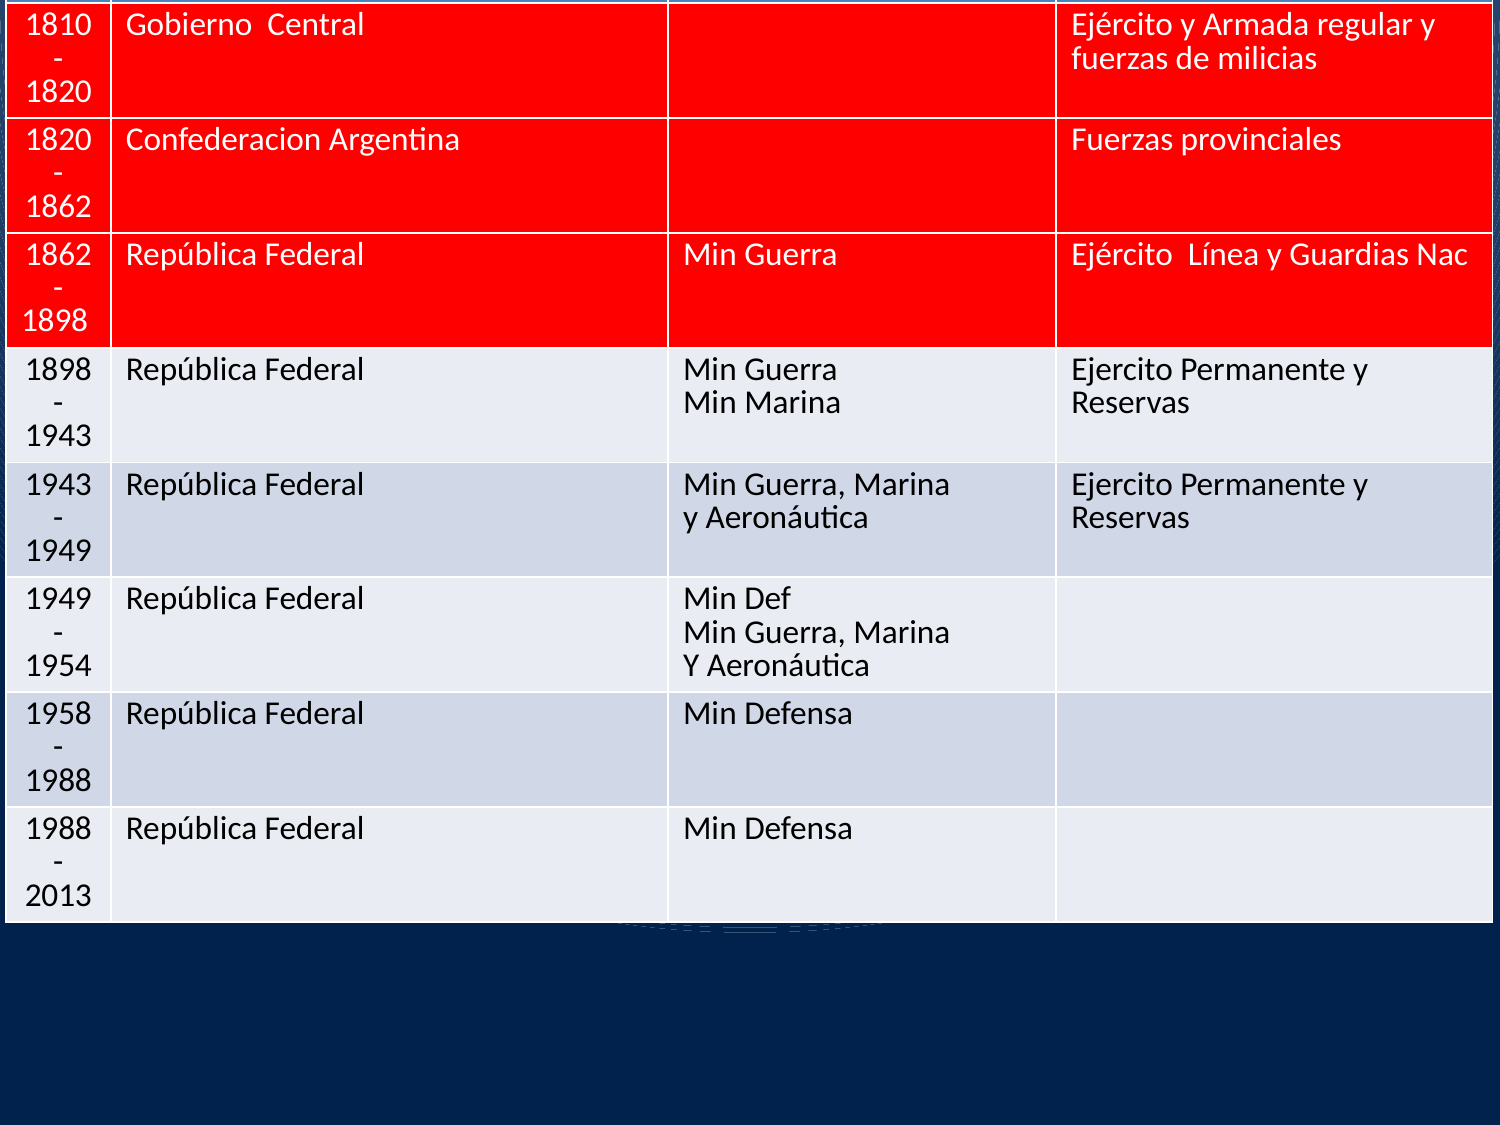

| Período | FORMA DE ESTADO | Inserción militar en el Estado | ESTRUCTURA MILITAR |
| --- | --- | --- | --- |
| 1810 - 1820 | Gobierno Central |  | Ejército y Armada regular y fuerzas de milicias |
| 1820 - 1862 | Confederacion Argentina |  | Fuerzas provinciales |
| 1862 - 1898 | República Federal | Min Guerra | Ejército Línea y Guardias Nac |
| 1898 - 1943 | República Federal | Min Guerra Min Marina | Ejercito Permanente y Reservas |
| 1943 - 1949 | República Federal | Min Guerra, Marina y Aeronáutica | Ejercito Permanente y Reservas |
| 1949 - 1954 | República Federal | Min Def Min Guerra, Marina Y Aeronáutica |  |
| 1958 - 1988 | República Federal | Min Defensa |  |
| 1988 - 2013 | República Federal | Min Defensa |  |
# Periodización de la Defensa Nacional